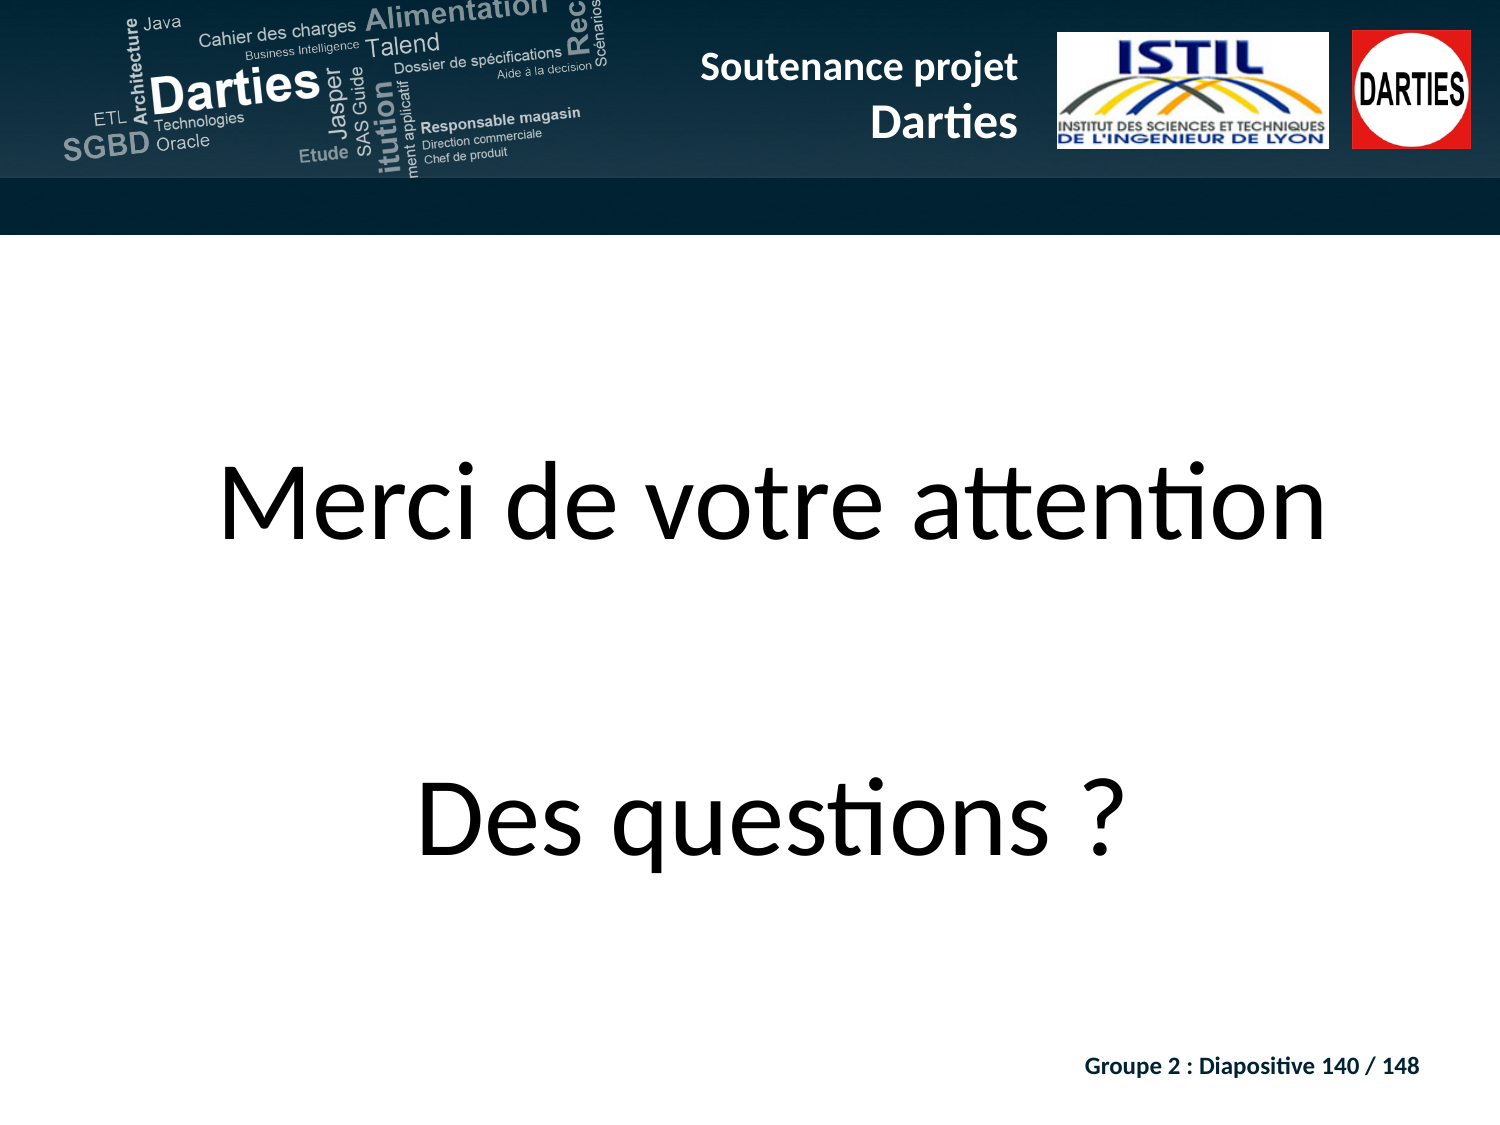

Merci de votre attention

Des questions ?